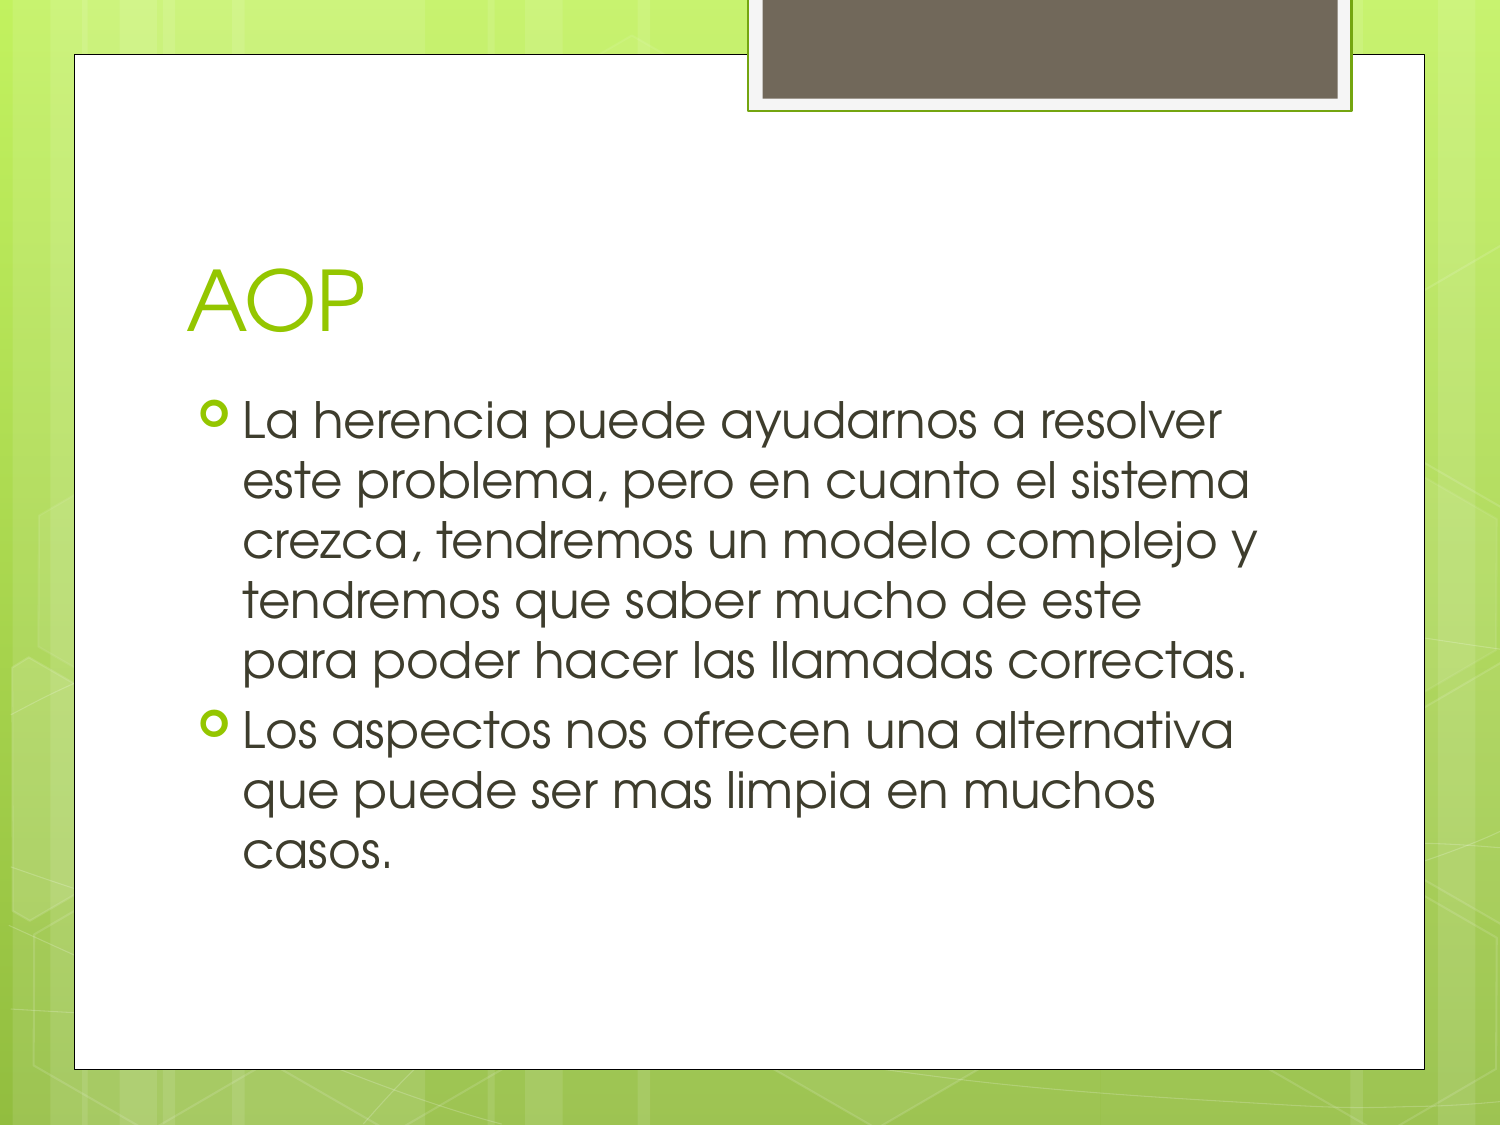

# AOP
La herencia puede ayudarnos a resolver este problema, pero en cuanto el sistema crezca, tendremos un modelo complejo y tendremos que saber mucho de este para poder hacer las llamadas correctas.
Los aspectos nos ofrecen una alternativa que puede ser mas limpia en muchos casos.